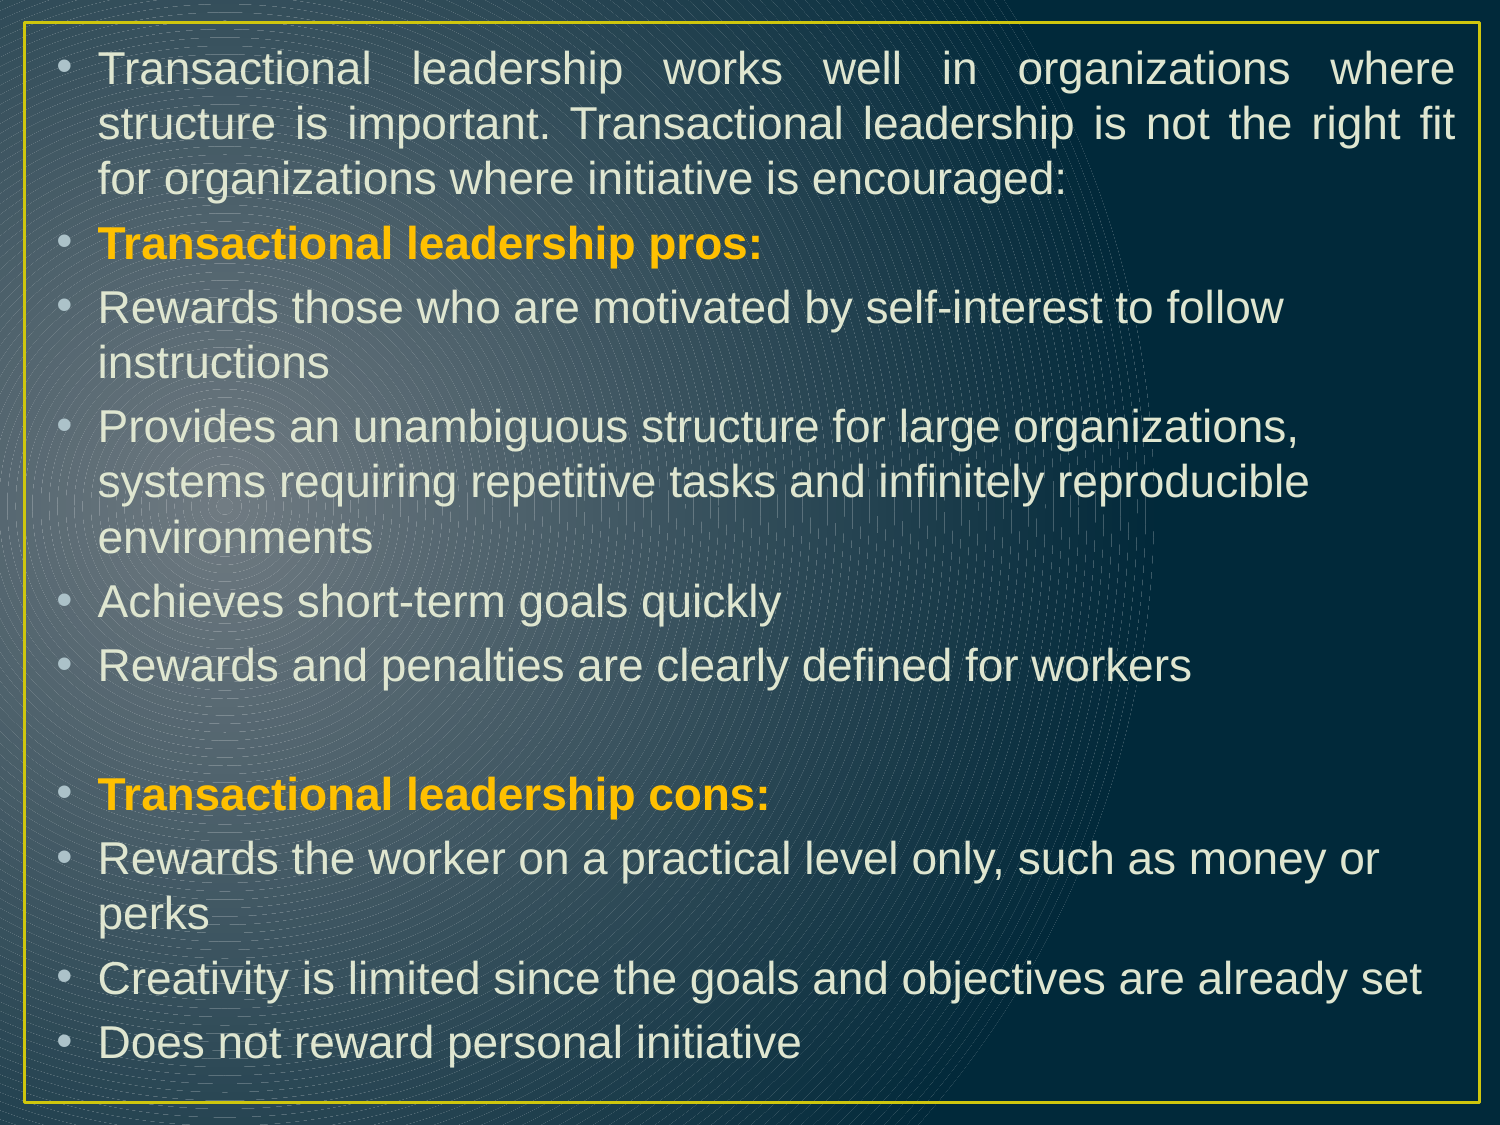

Transactional leadership works well in organizations where structure is important. Transactional leadership is not the right fit for organizations where initiative is encouraged:
Transactional leadership pros:
Rewards those who are motivated by self-interest to follow instructions
Provides an unambiguous structure for large organizations, systems requiring repetitive tasks and infinitely reproducible environments
Achieves short-term goals quickly
Rewards and penalties are clearly defined for workers

Transactional leadership cons:
Rewards the worker on a practical level only, such as money or perks
Creativity is limited since the goals and objectives are already set
Does not reward personal initiative